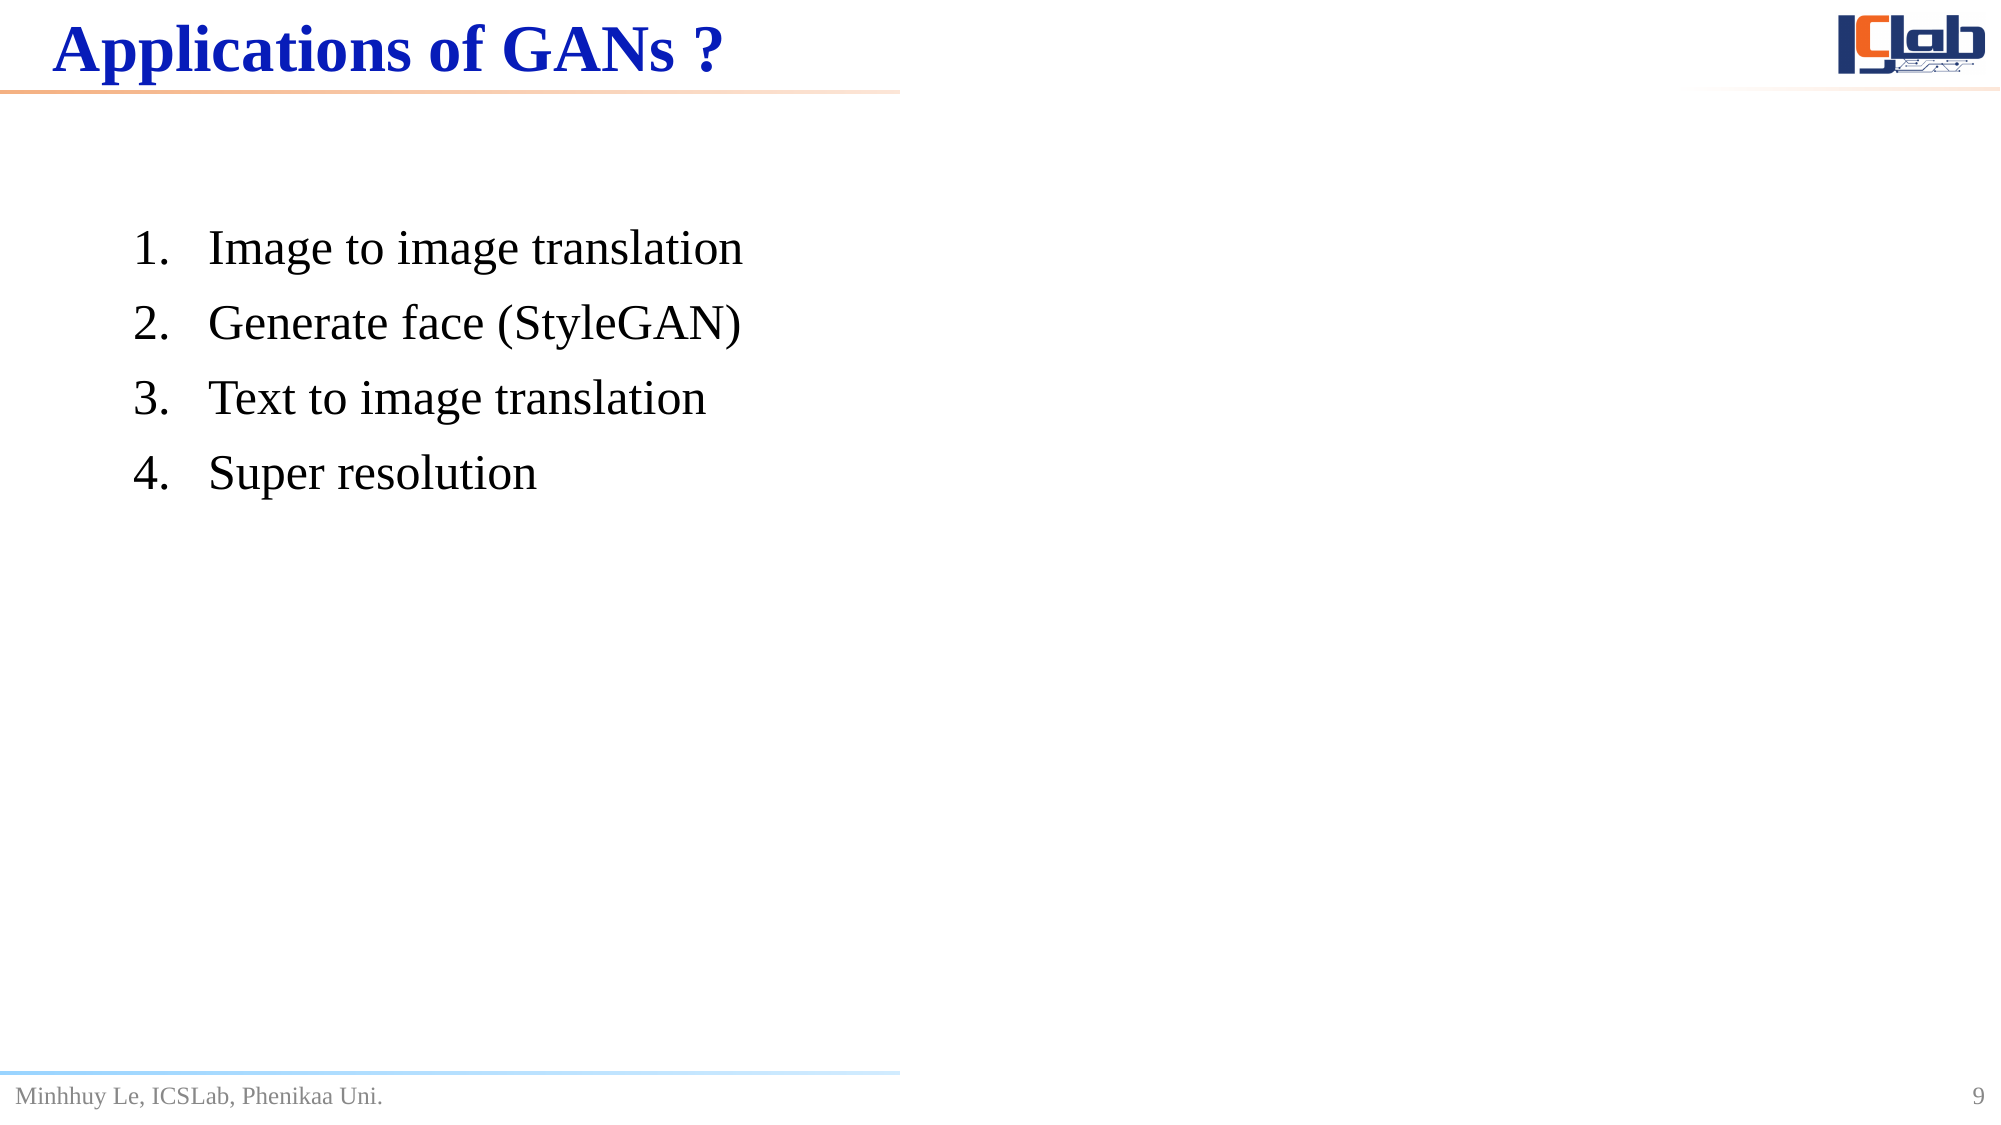

# Applications of GANs ?
Image to image translation
Generate face (StyleGAN)
Text to image translation
Super resolution
9